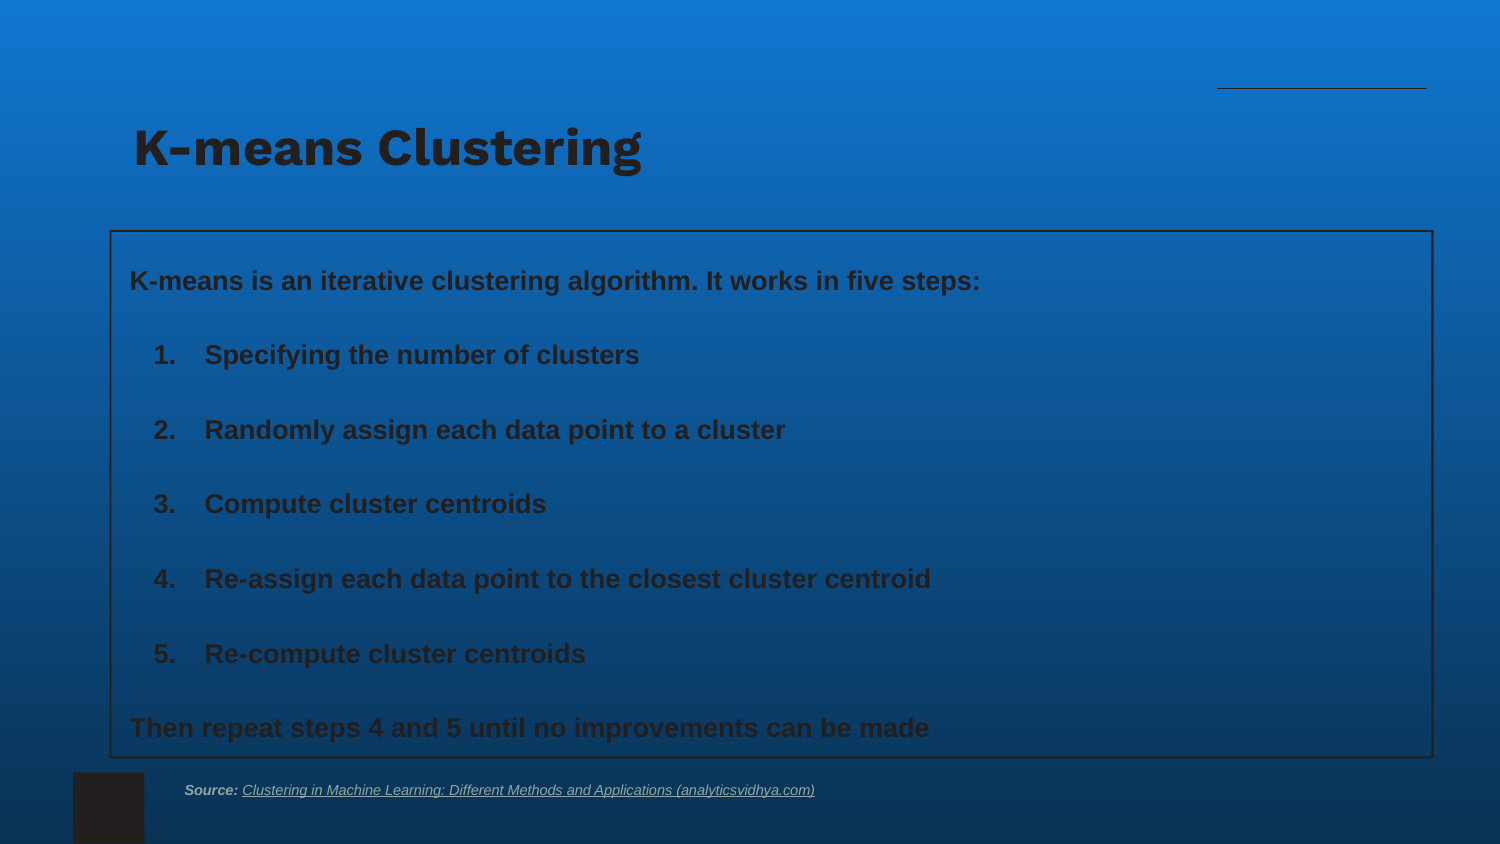

# K-means Clustering

K-means is an iterative clustering algorithm. It works in five steps:

Specifying the number of clusters

Randomly assign each data point to a cluster

Compute cluster centroids

Re-assign each data point to the closest cluster centroid

Re-compute cluster centroids

Then repeat steps 4 and 5 until no improvements can be made

Source: Clustering in Machine Learning: Different Methods and Applications (analyticsvidhya.com)